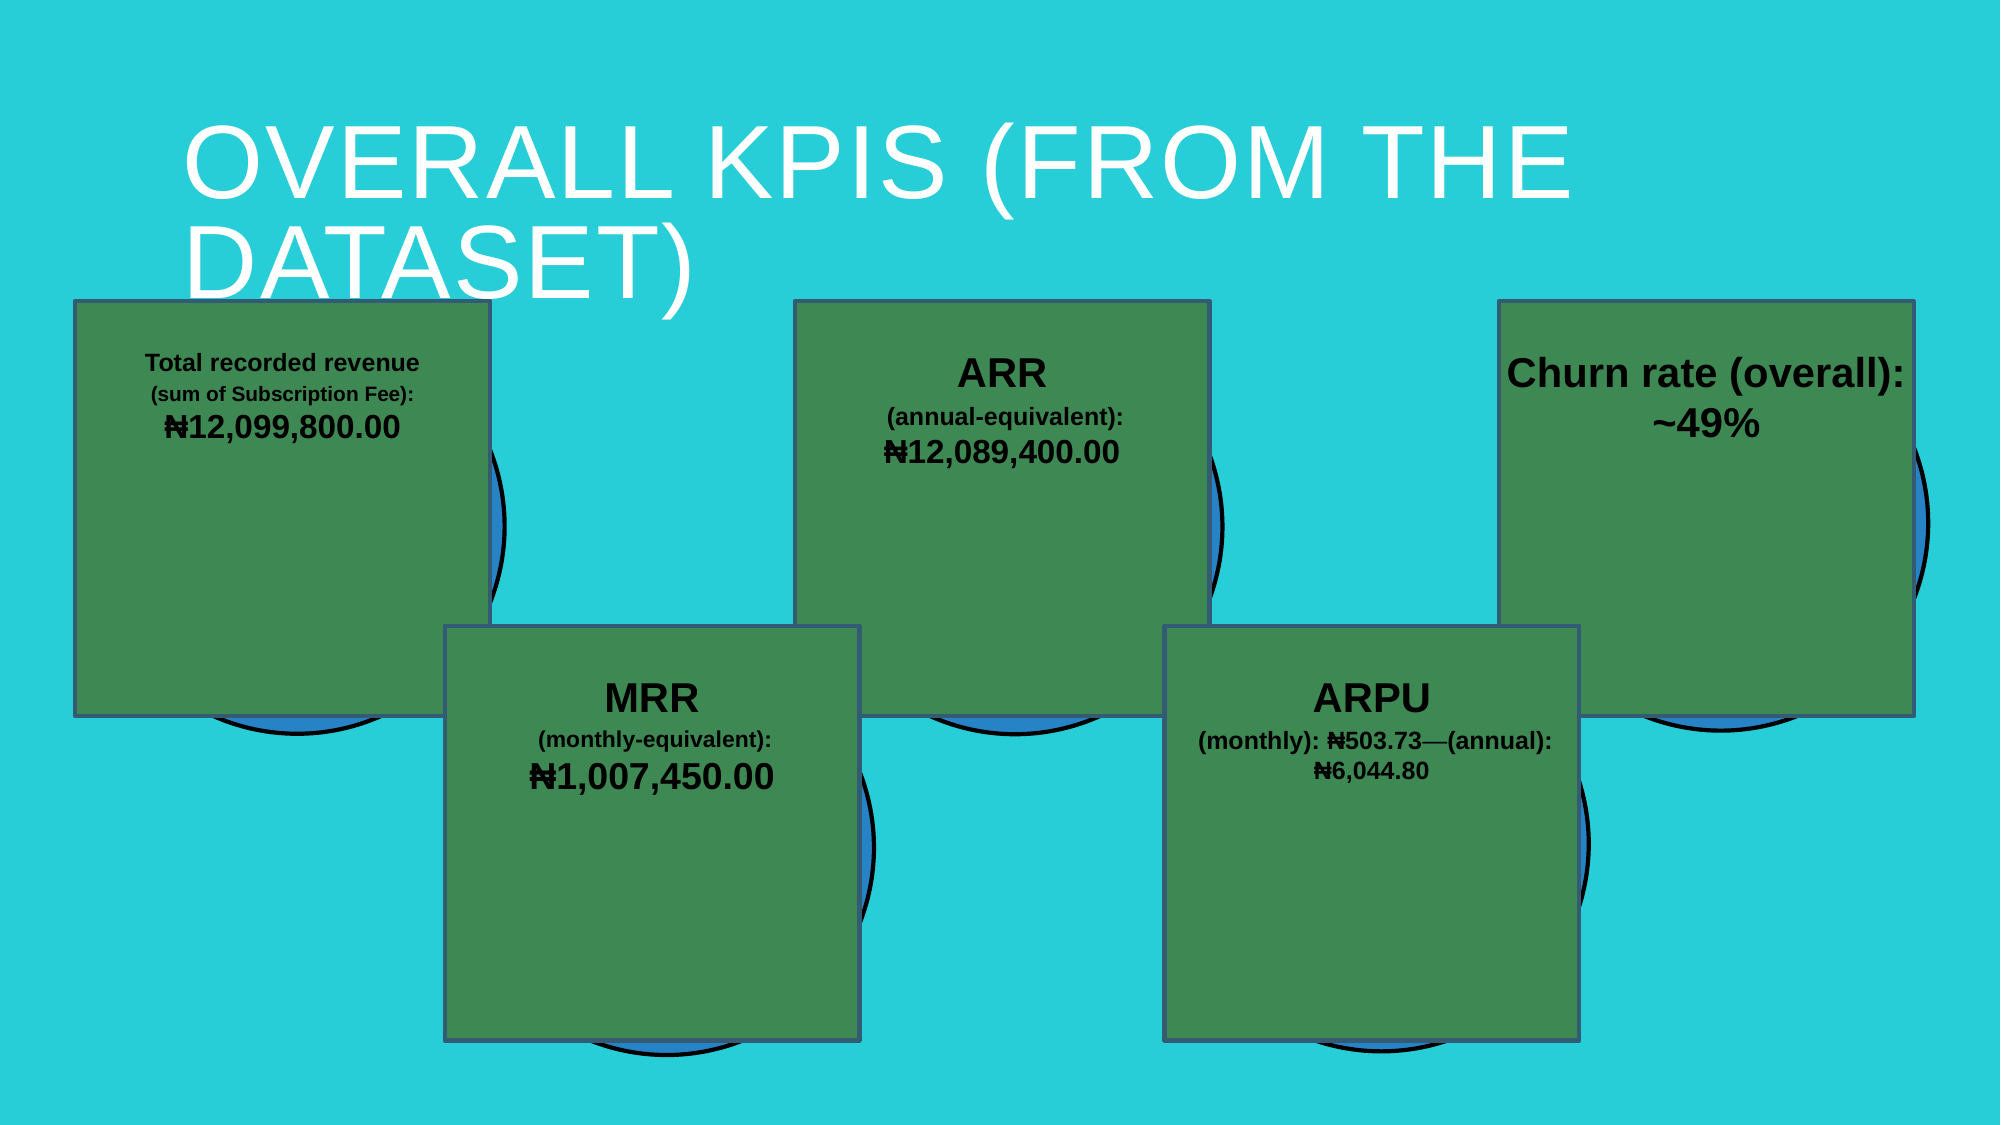

# Overall KPIs (from the dataset)
Total recorded revenue
(sum of Subscription Fee): ₦12,099,800.00
ARR
 (annual-equivalent): ₦12,089,400.00
Churn rate (overall): ~49%
MRR
 (monthly-equivalent): ₦1,007,450.00
ARPU
 (monthly): ₦503.73—(annual): ₦6,044.80